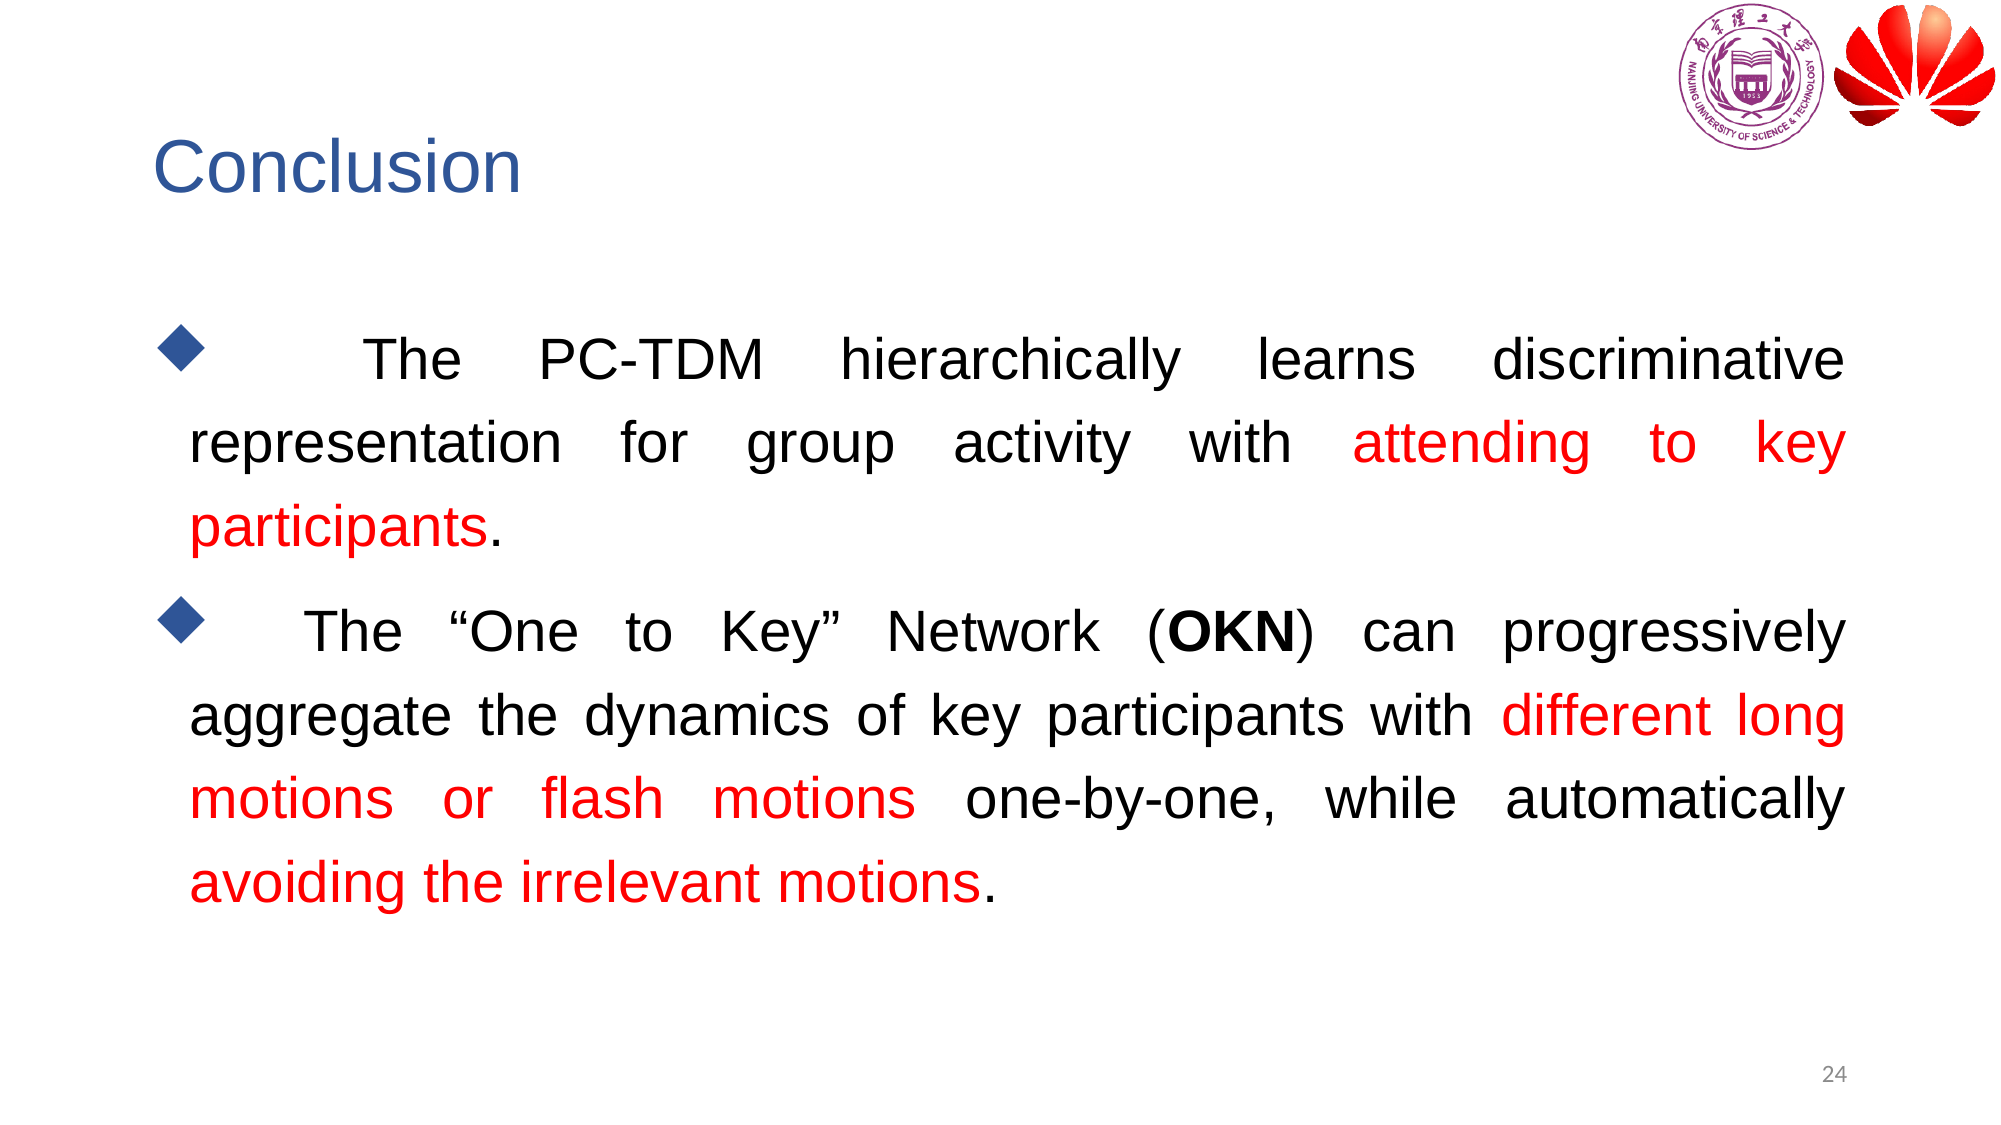

# Conclusion
  The PC-TDM hierarchically learns discriminative representation for group activity with attending to key participants.
  The “One to Key” Network (OKN) can progressively aggregate the dynamics of key participants with different long motions or flash motions one-by-one, while automatically avoiding the irrelevant motions.
24